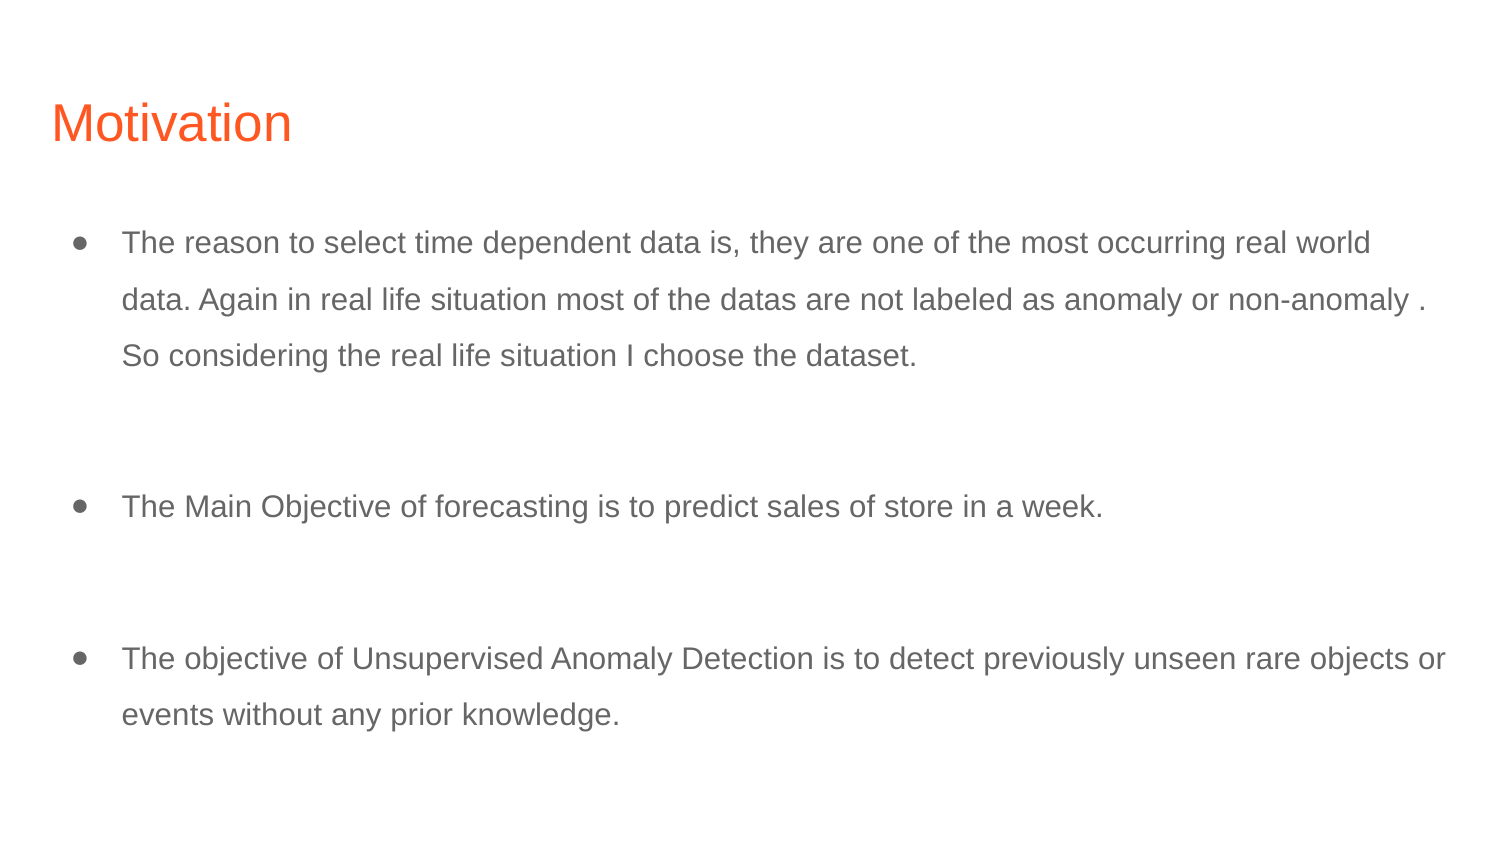

# Motivation
The reason to select time dependent data is, they are one of the most occurring real world data. Again in real life situation most of the datas are not labeled as anomaly or non-anomaly . So considering the real life situation I choose the dataset.

The Main Objective of forecasting is to predict sales of store in a week.

The objective of Unsupervised Anomaly Detection is to detect previously unseen rare objects or events without any prior knowledge.